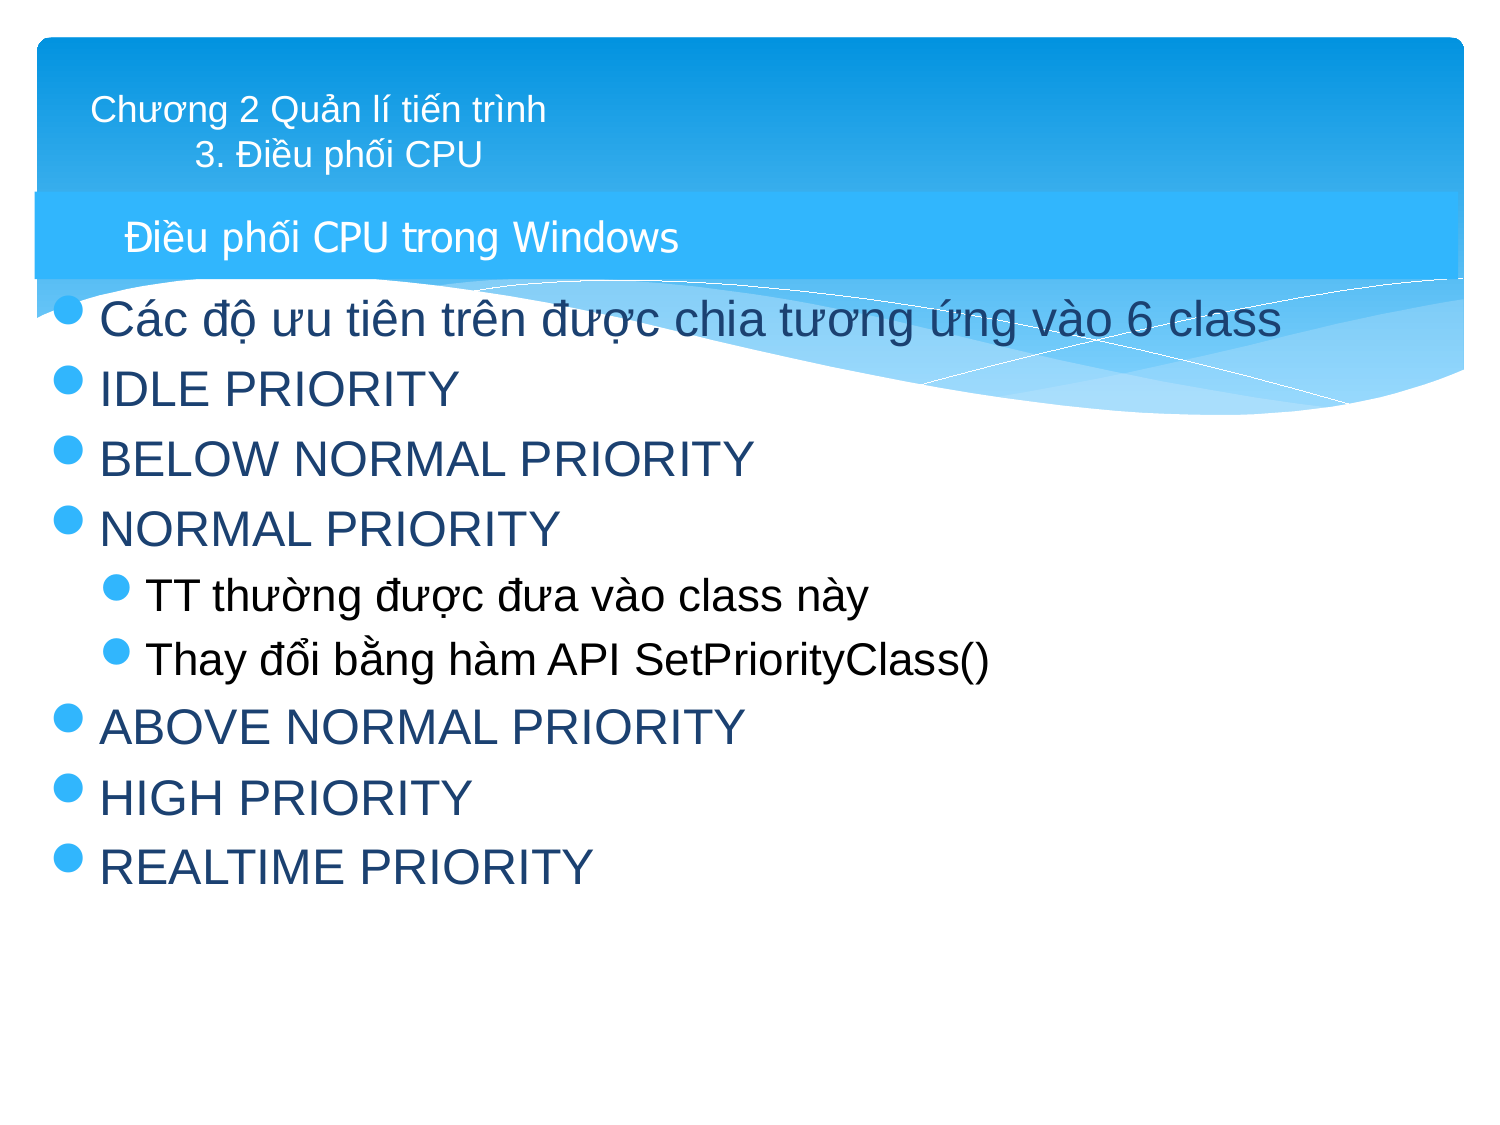

# Chương 2 Quản lí tiến trình 3. Điều phối CPU
Điều phối CPU trong Windows
Các độ ưu tiên trên được chia tương ứng vào 6 class
IDLE PRIORITY
BELOW NORMAL PRIORITY
NORMAL PRIORITY
TT thường được đưa vào class này
Thay đổi bằng hàm API SetPriorityClass()
ABOVE NORMAL PRIORITY
HIGH PRIORITY
REALTIME PRIORITY